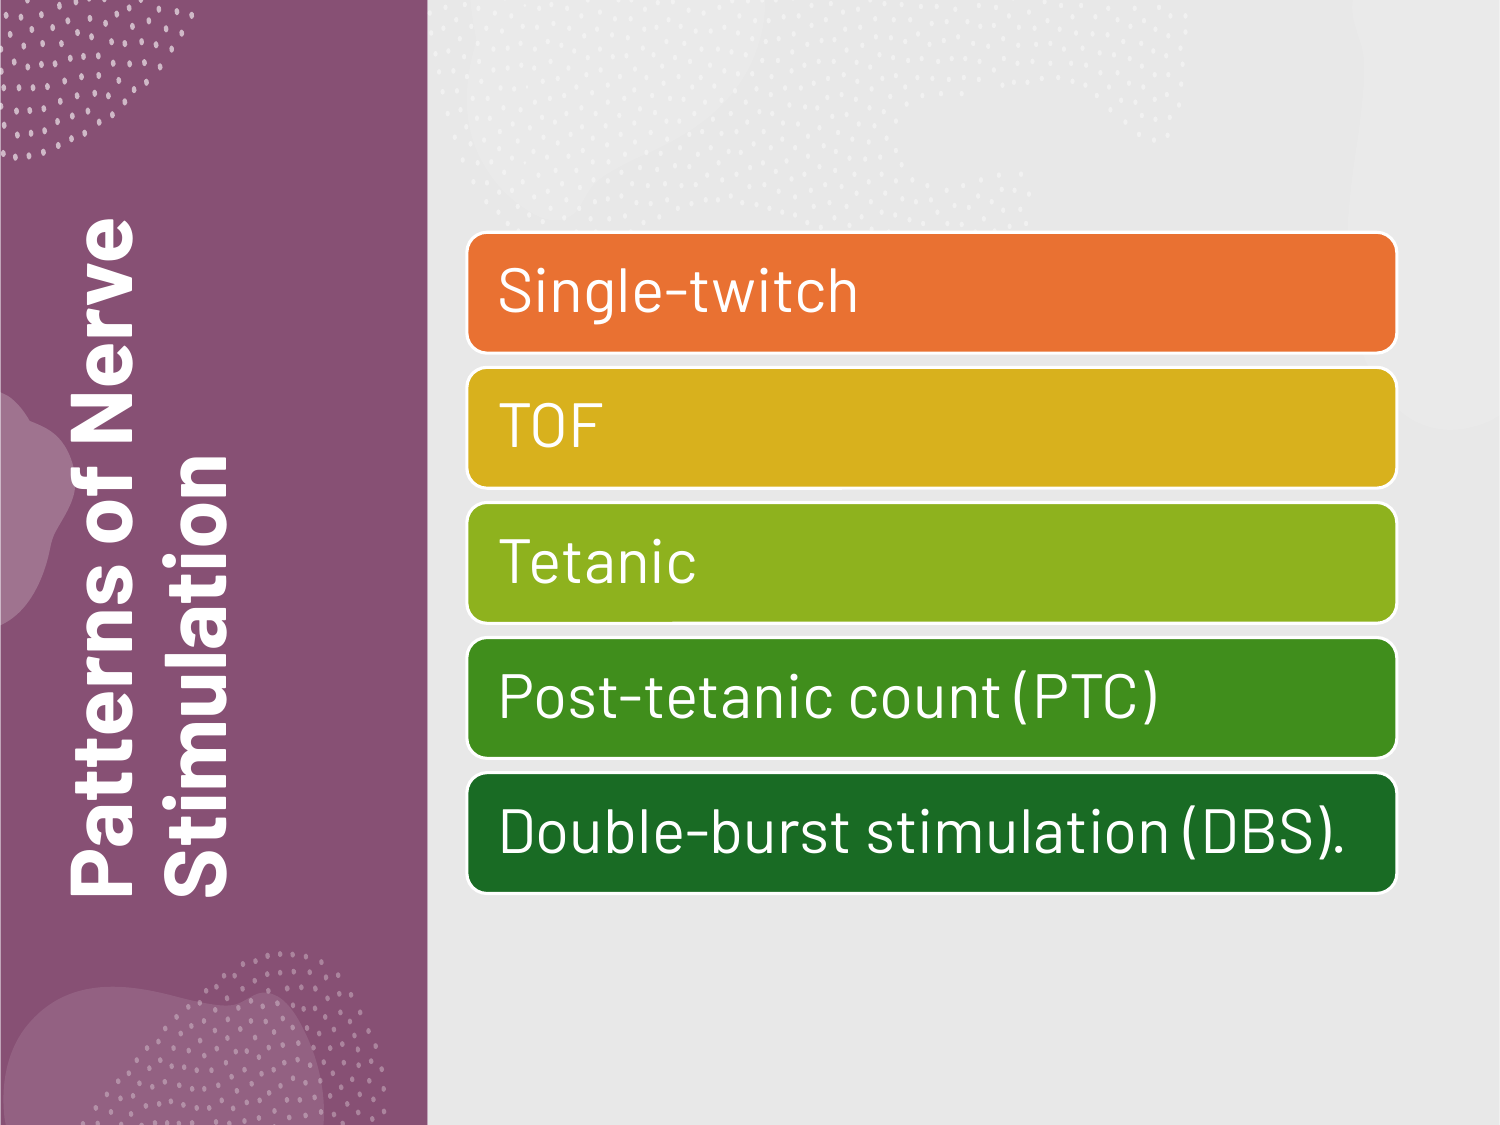

Single-twitch
TOF
Tetanic
Post-tetanic count (PTC)
Double-burst stimulation (DBS).
# Patterns of Nerve Stimulation